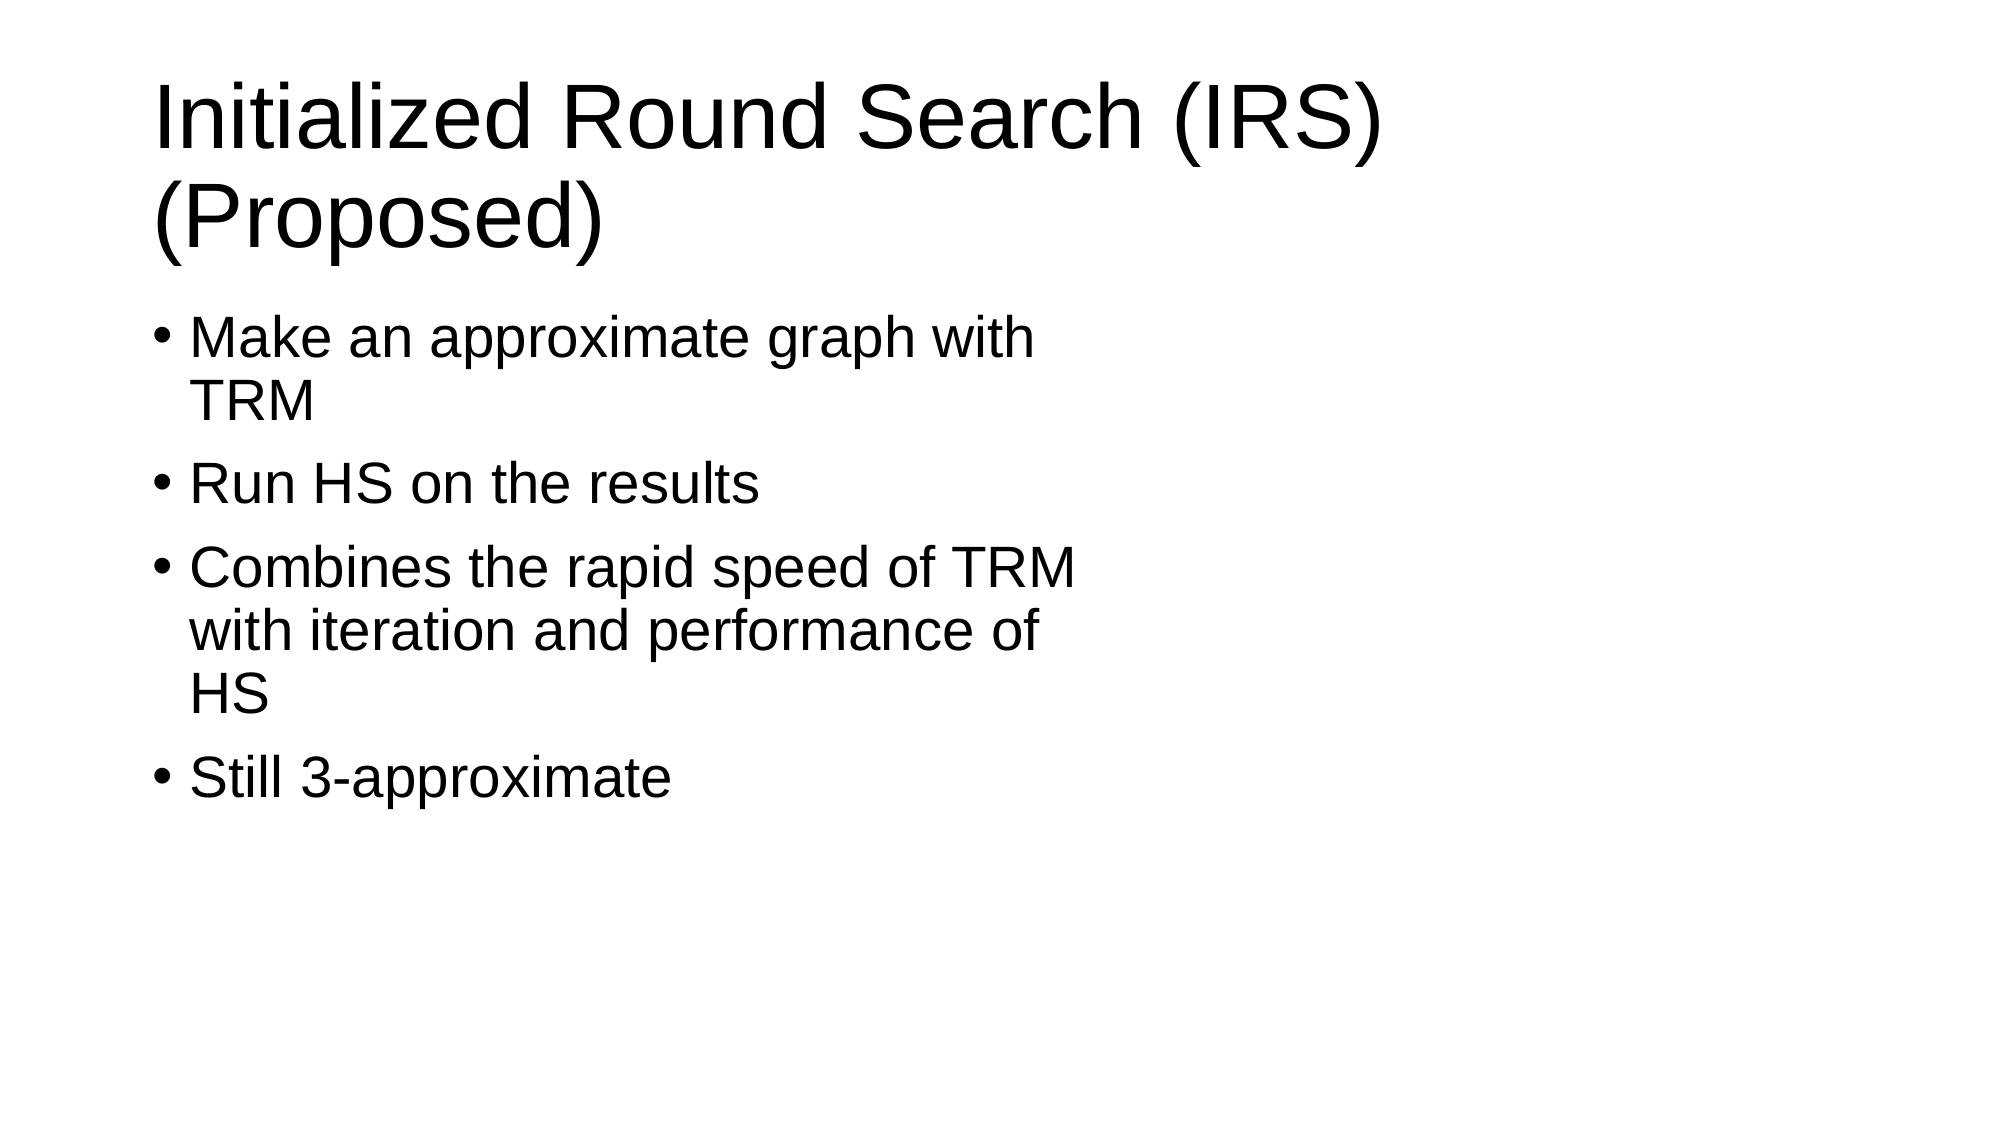

# Initialized Round Search (IRS) (Proposed)
Make an approximate graph with TRM
Run HS on the results
Combines the rapid speed of TRM with iteration and performance of HS
Still 3-approximate